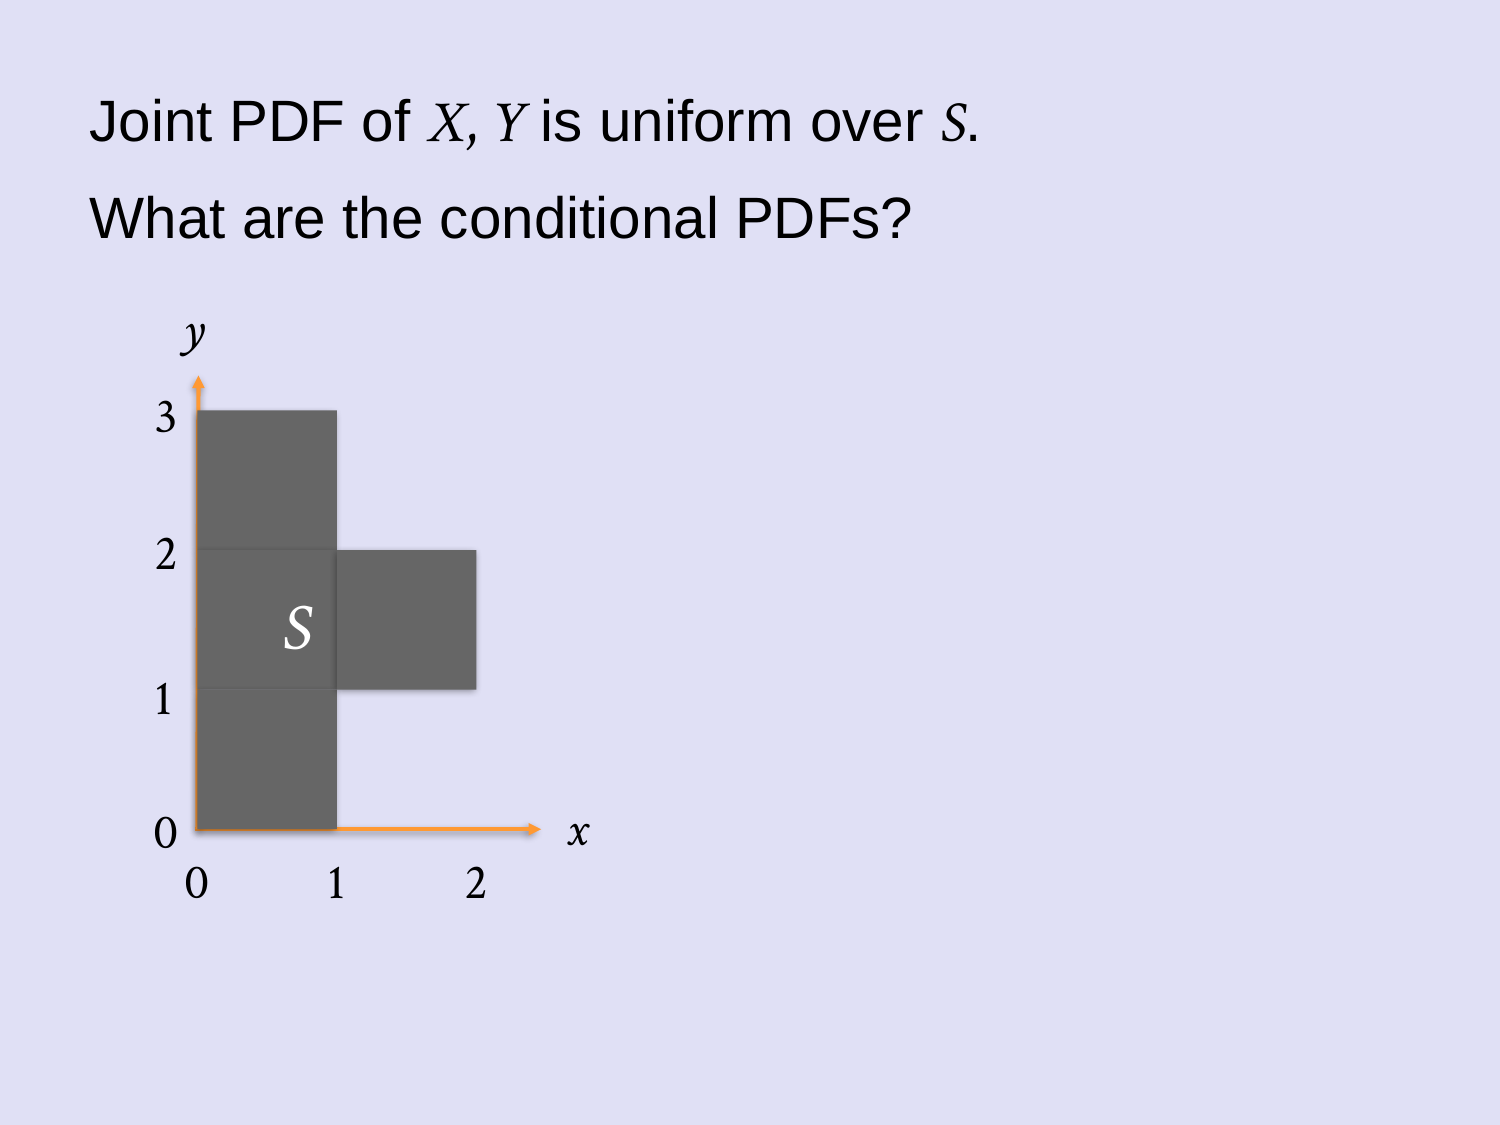

Joint PDF of X, Y is uniform over S.
What are the conditional PDFs?
y
3

2
S
1
x
0
0
1
2